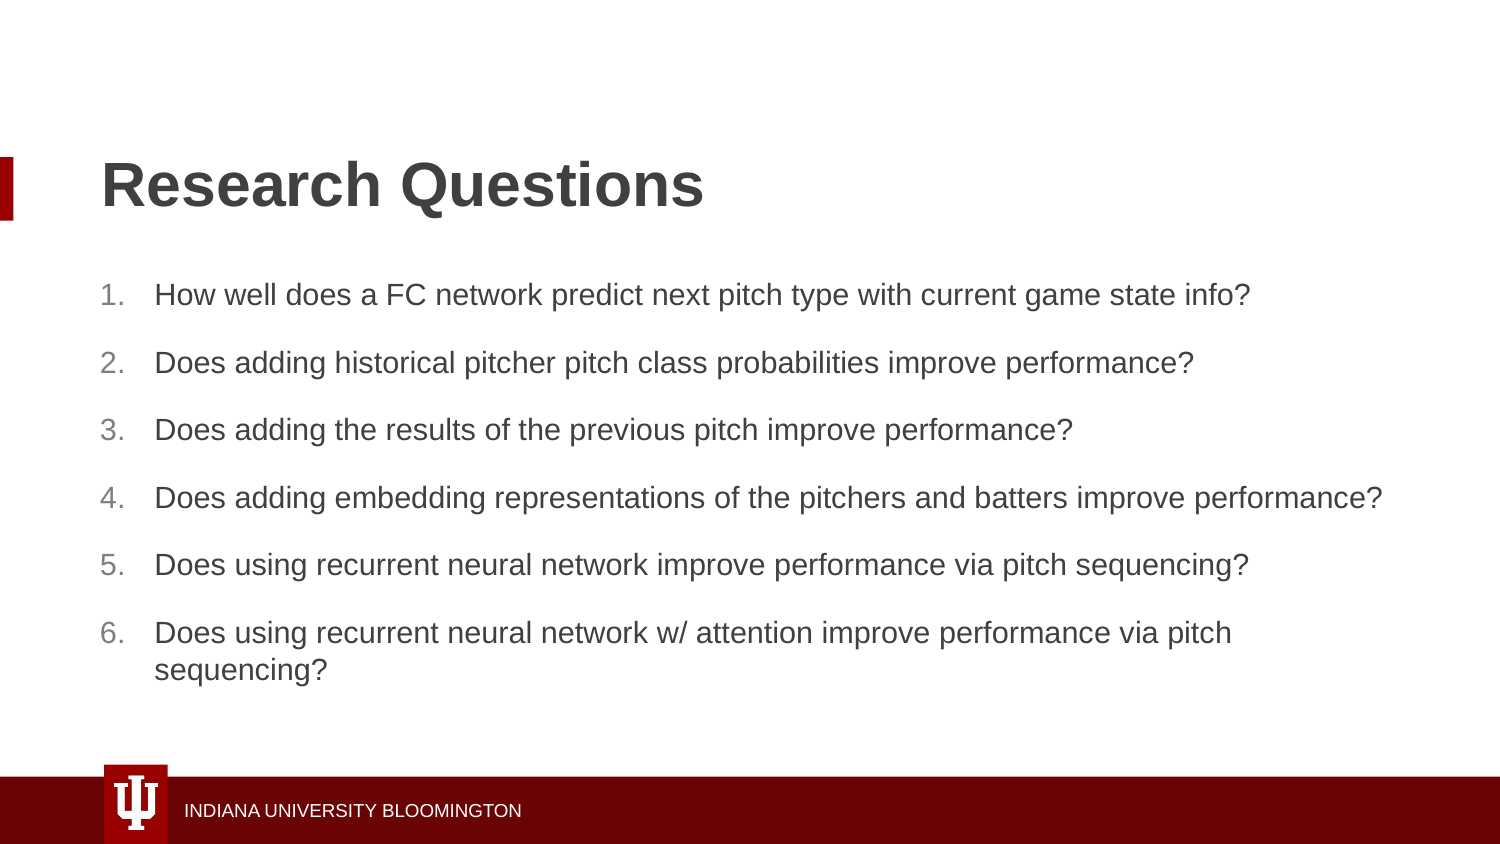

# Research Questions
How well does a FC network predict next pitch type with current game state info?
Does adding historical pitcher pitch class probabilities improve performance?
Does adding the results of the previous pitch improve performance?
Does adding embedding representations of the pitchers and batters improve performance?
Does using recurrent neural network improve performance via pitch sequencing?
Does using recurrent neural network w/ attention improve performance via pitch sequencing?